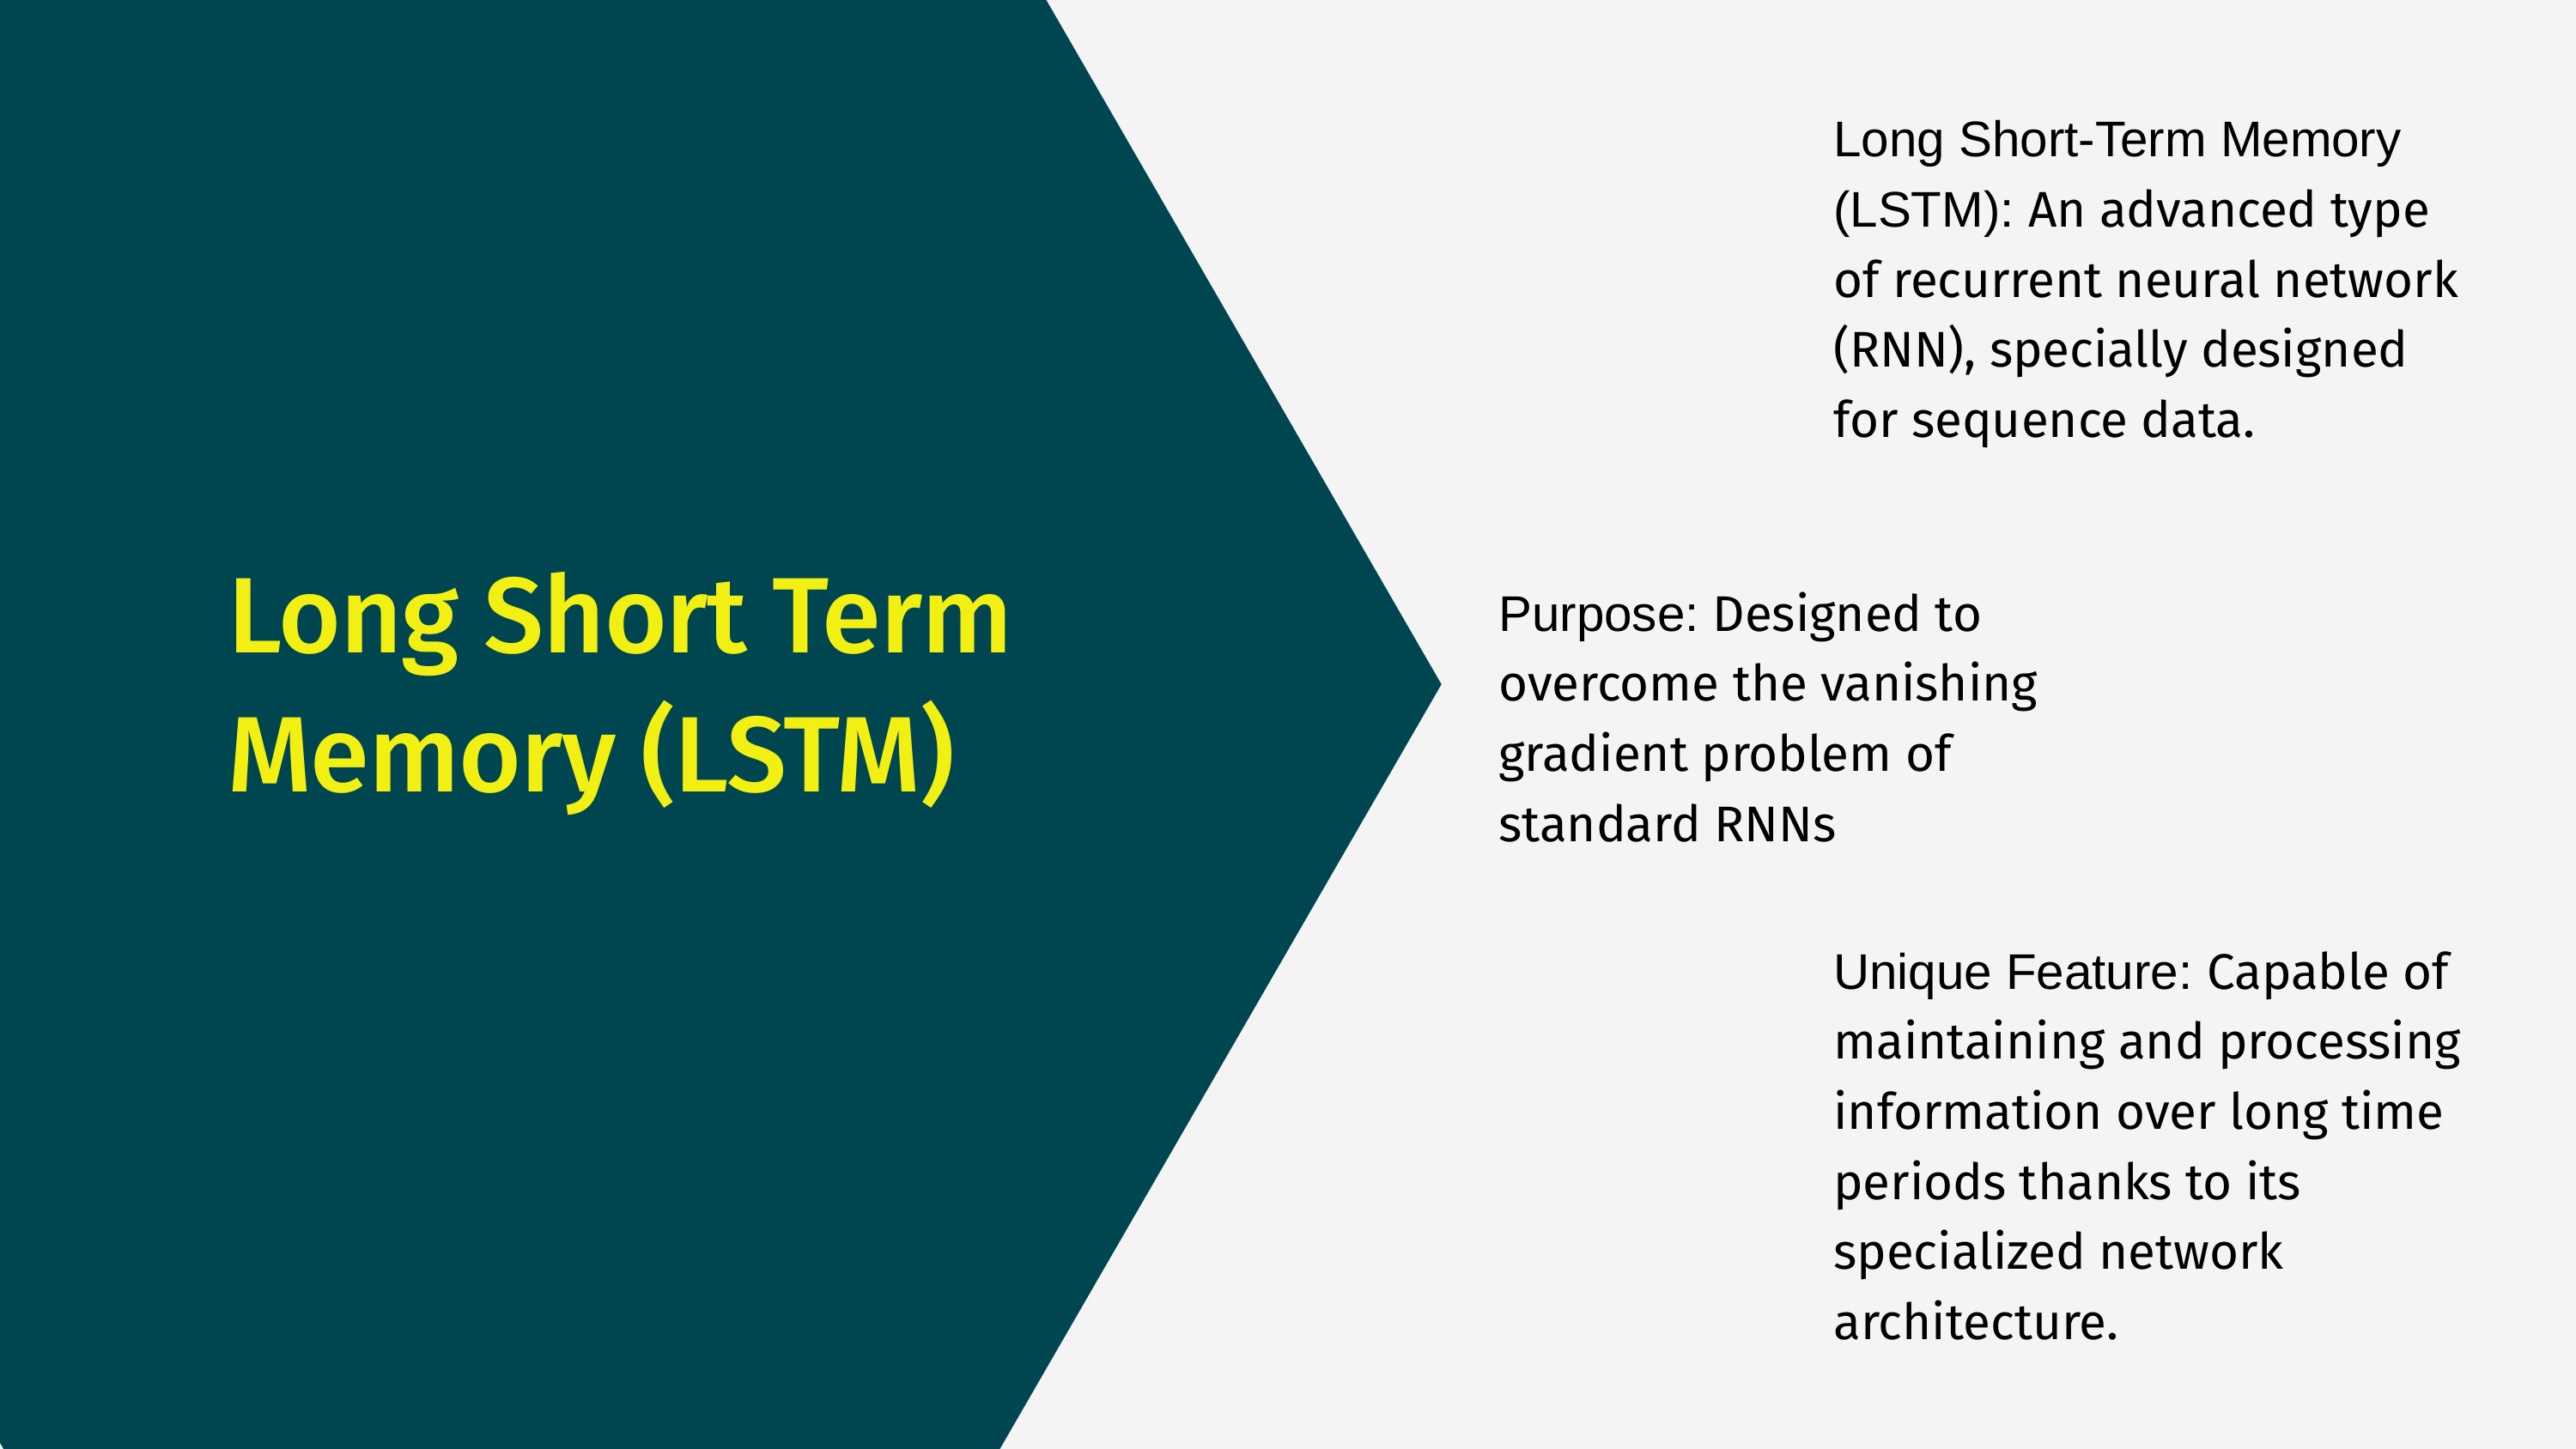

Long Short-Term Memory (LSTM): An advanced type of recurrent neural network (RNN), specially designed for sequence data.

Long Short Term Memory (LSTM)

Purpose: Designed to overcome the vanishing gradient problem of standard RNNs

Unique Feature: Capable of maintaining and processing information over long time periods thanks to its specialized network architecture.